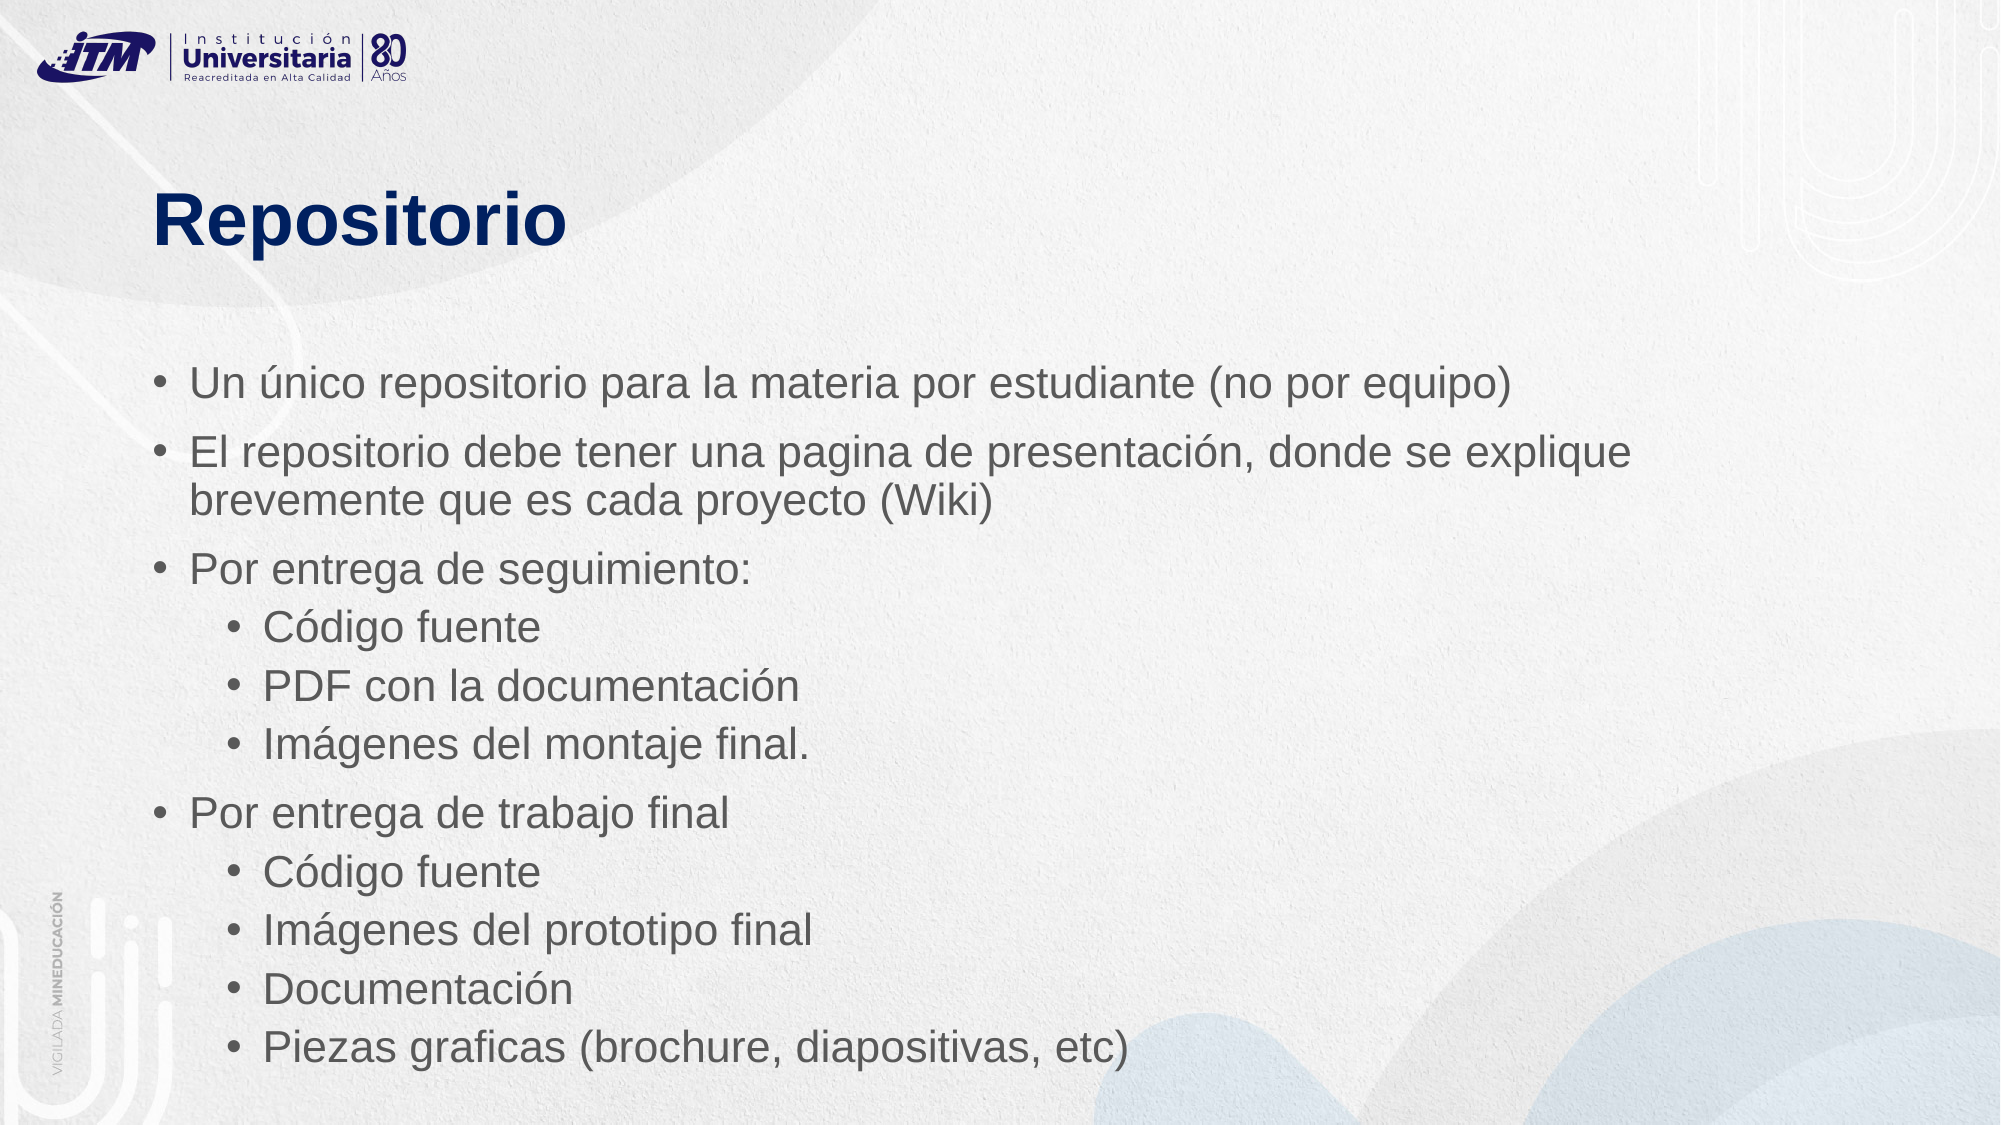

# Repositorio
Un único repositorio para la materia por estudiante (no por equipo)
El repositorio debe tener una pagina de presentación, donde se explique brevemente que es cada proyecto (Wiki)
Por entrega de seguimiento:
Código fuente
PDF con la documentación
Imágenes del montaje final.
Por entrega de trabajo final
Código fuente
Imágenes del prototipo final
Documentación
Piezas graficas (brochure, diapositivas, etc)